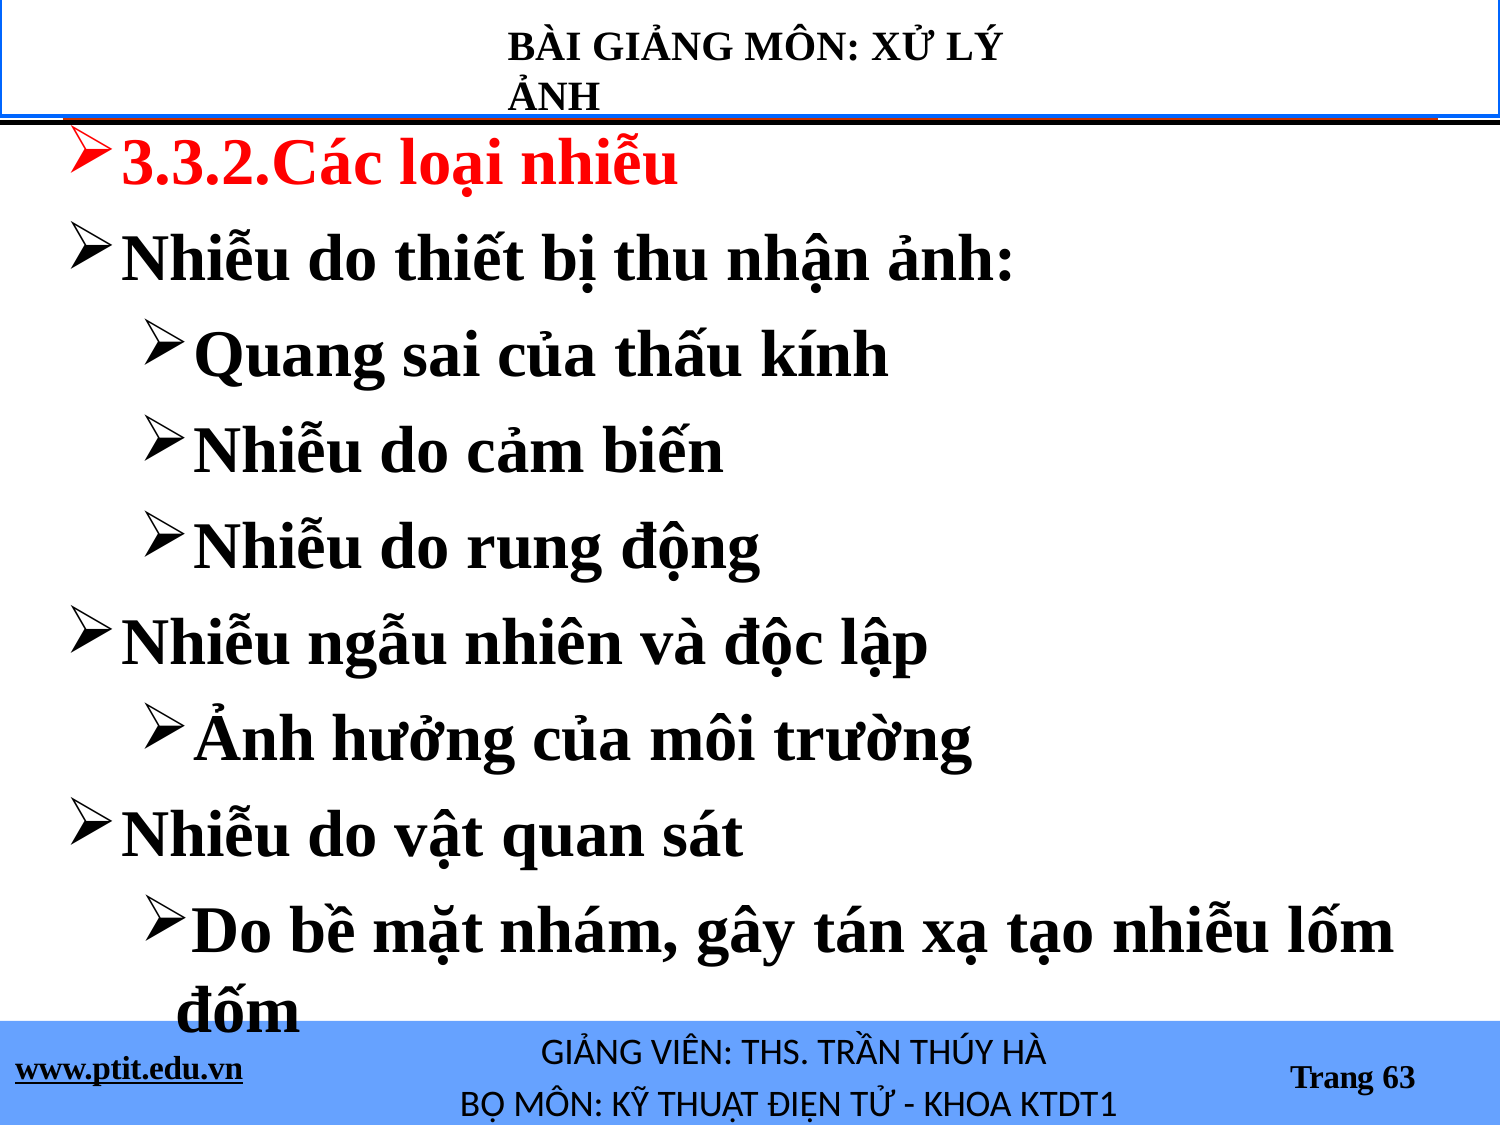

BÀI GIẢNG MÔN: XỬ LÝ ẢNH
3.3.2.Các loại nhiễu
Nhiễu do thiết bị thu nhận ảnh:
Quang sai của thấu kính
Nhiễu do cảm biến
Nhiễu do rung động
Nhiễu ngẫu nhiên và độc lập
Ảnh hưởng của môi trường
Nhiễu do vật quan sát
Do bề mặt nhám, gây tán xạ tạo nhiễu lốm  đốm

GIẢNG VIÊN: THS. TRẦN THÚY HÀ
BỘ MÔN: KỸ THUẬT ĐIỆN TỬ - KHOA KTDT1
www.ptit.edu.vn
Trang 63